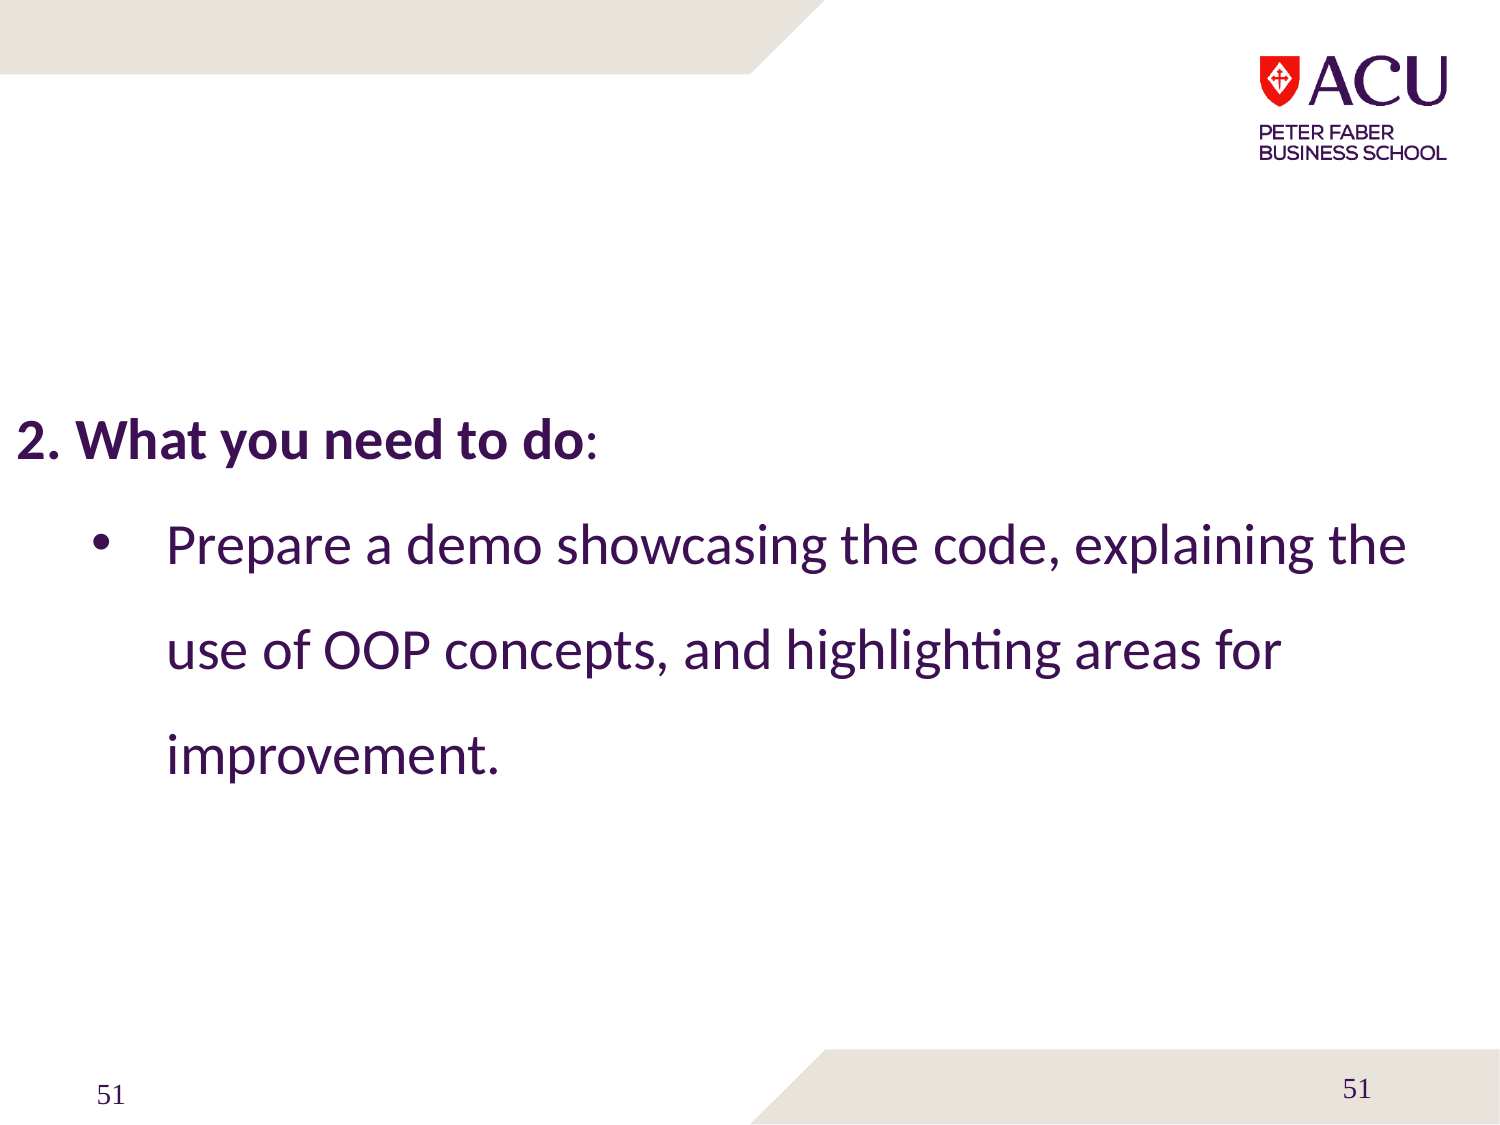

2. What you need to do:
Prepare a demo showcasing the code, explaining the use of OOP concepts, and highlighting areas for improvement.
51
51